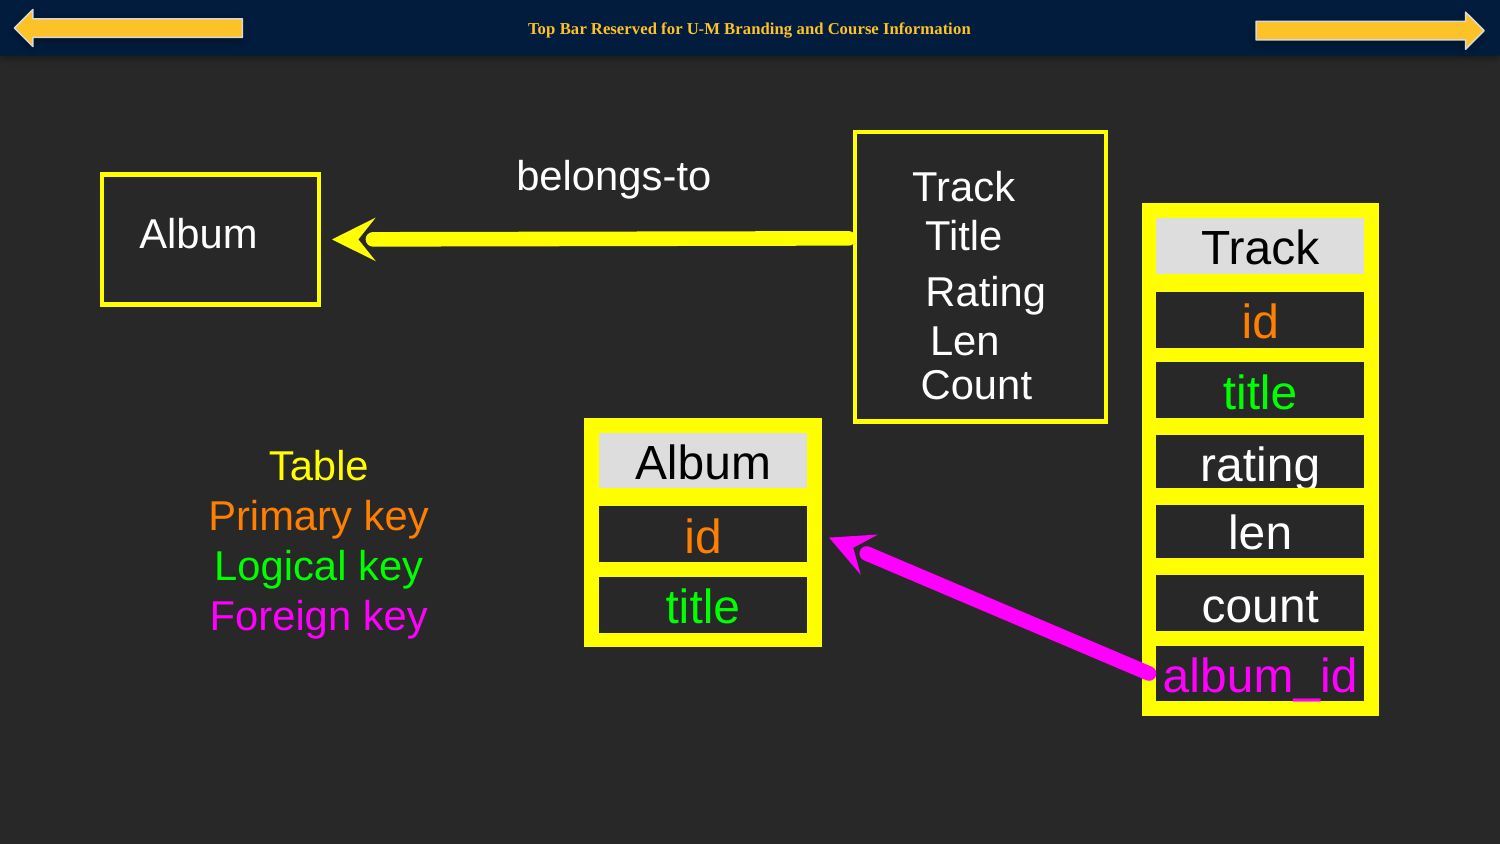

belongs-to
Track

Album
Title
Track
Rating
id
Len
Count
title
Album
rating
Table
Primary key
Logical key
Foreign key
len
id
count
title
album_id